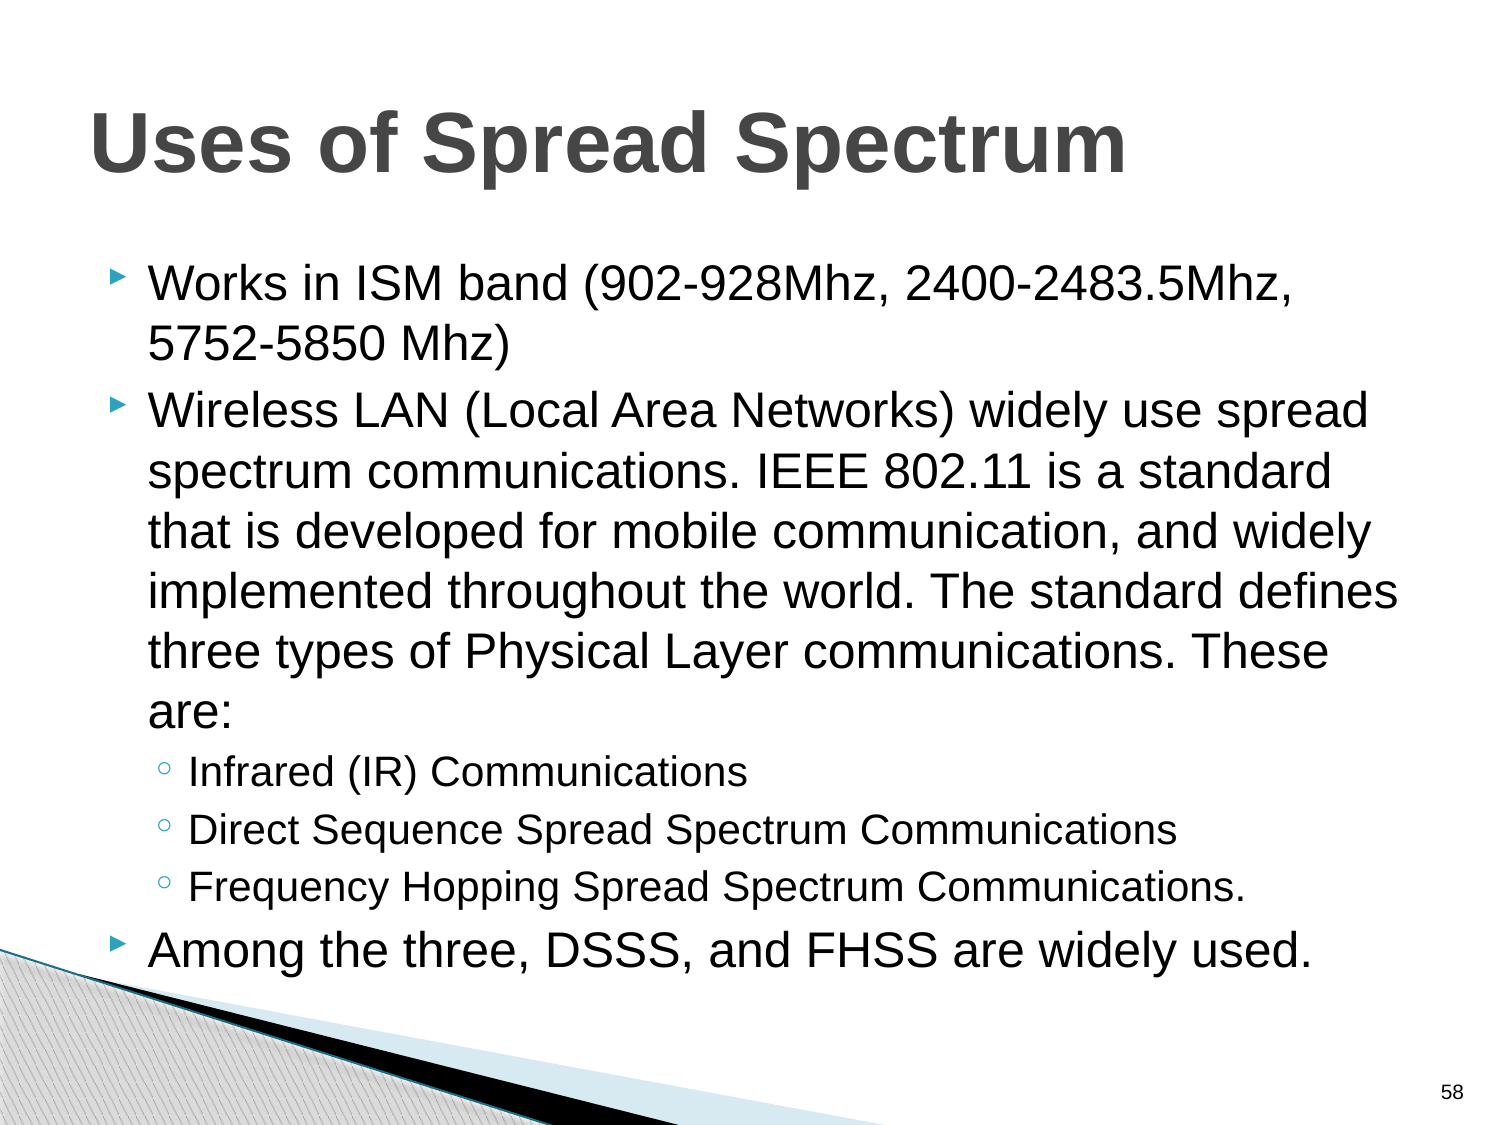

# Uses of Spread Spectrum
Works in ISM band (902-928Mhz, 2400-2483.5Mhz, 5752-5850 Mhz)
Wireless LAN (Local Area Networks) widely use spread spectrum communications. IEEE 802.11 is a standard that is developed for mobile communication, and widely implemented throughout the world. The standard defines three types of Physical Layer communications. These are:
Infrared (IR) Communications
Direct Sequence Spread Spectrum Communications
Frequency Hopping Spread Spectrum Communications.
Among the three, DSSS, and FHSS are widely used.

58